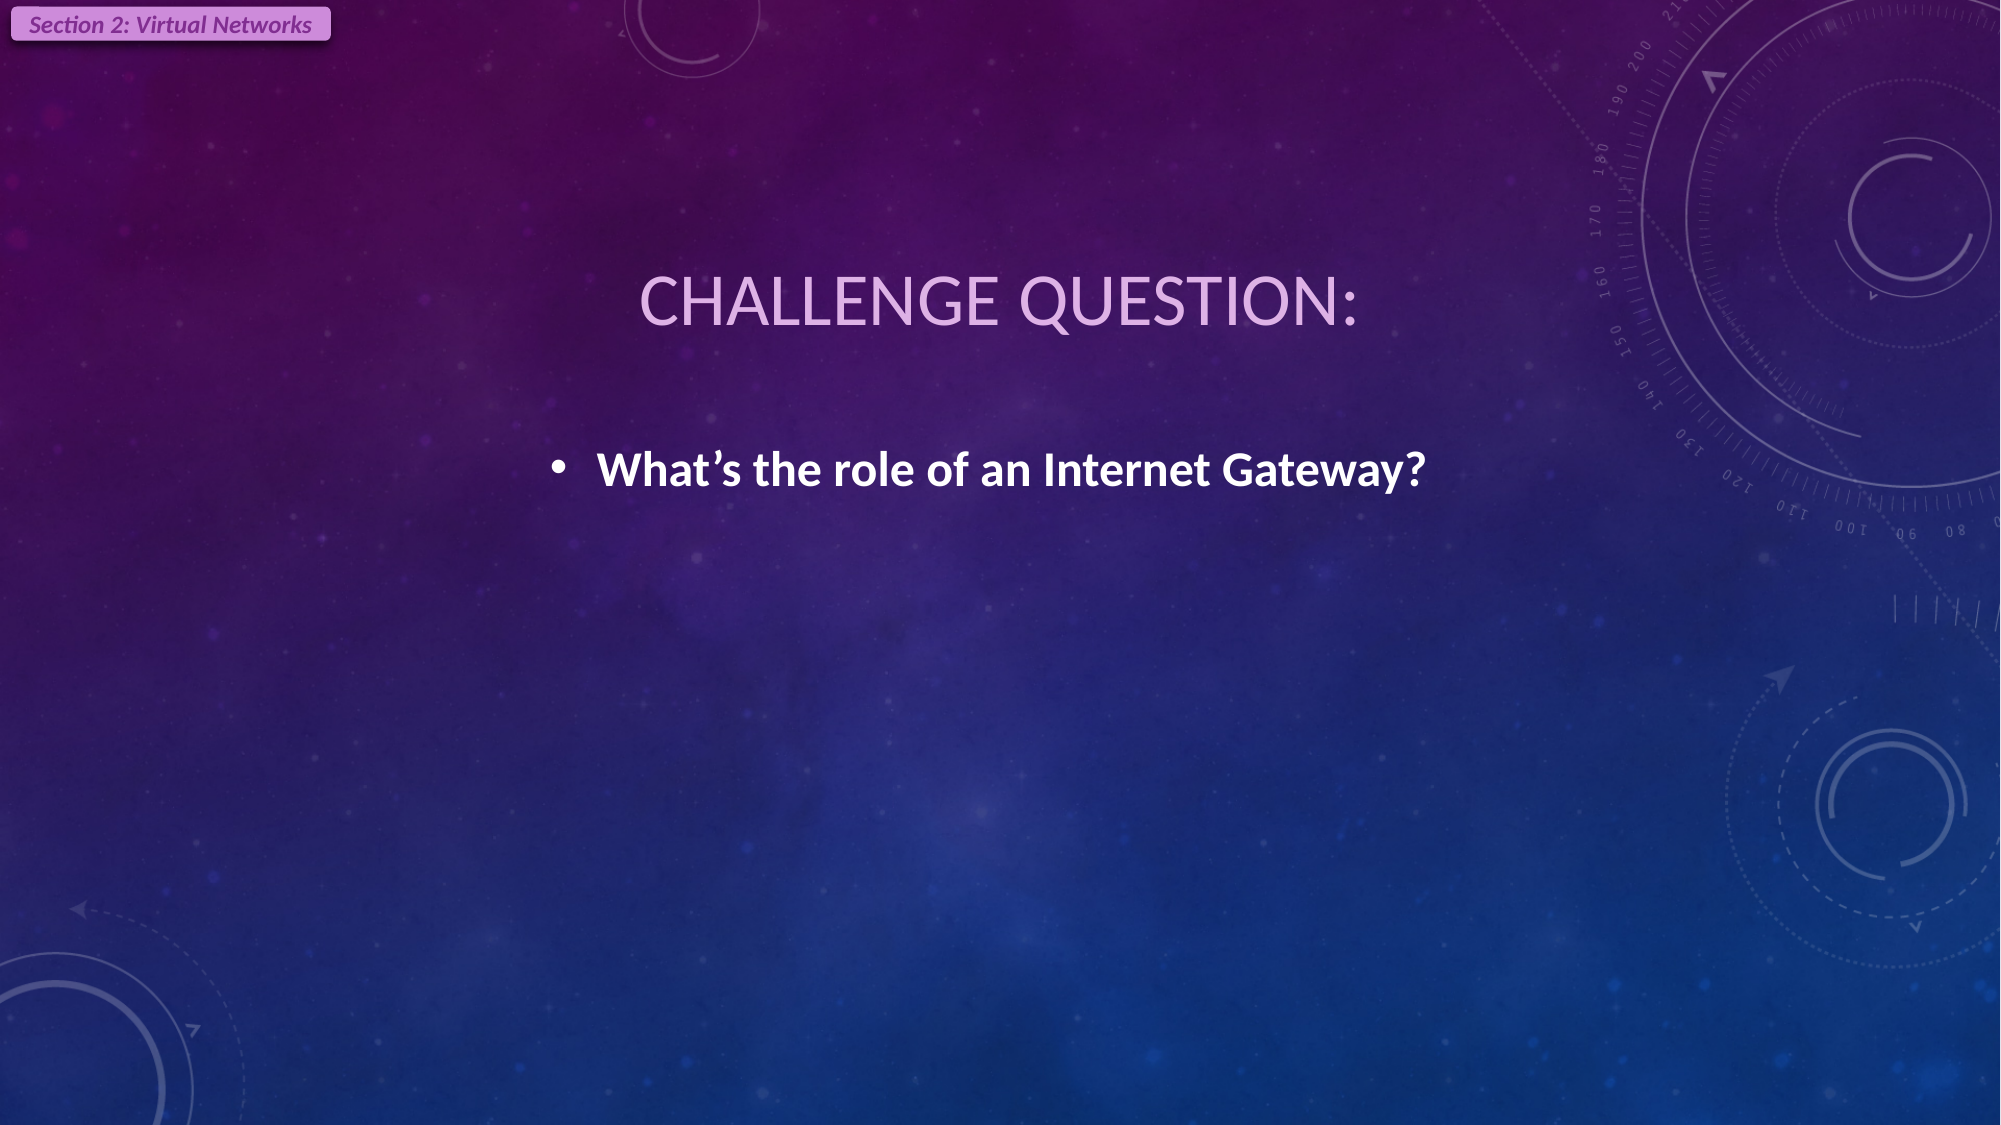

Section 2: Virtual Networks
Challenge Question:
What’s the role of an Internet Gateway?